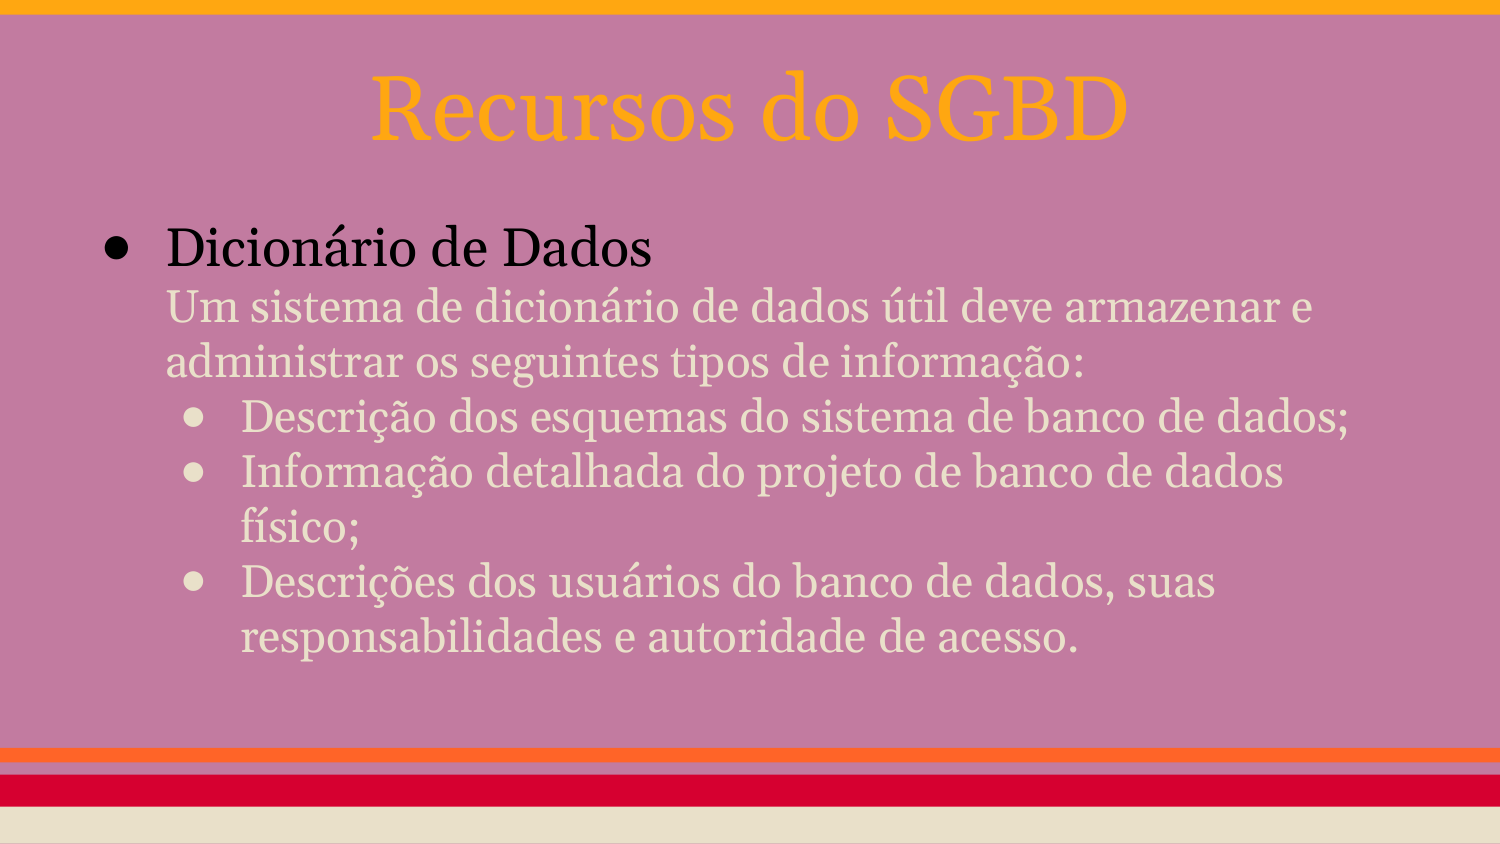

# Recursos do SGBD
Dicionário de Dados
Um sistema de dicionário de dados útil deve armazenar e administrar os seguintes tipos de informação:
Descrição dos esquemas do sistema de banco de dados;
Informação detalhada do projeto de banco de dados físico;
Descrições dos usuários do banco de dados, suas responsabilidades e autoridade de acesso.